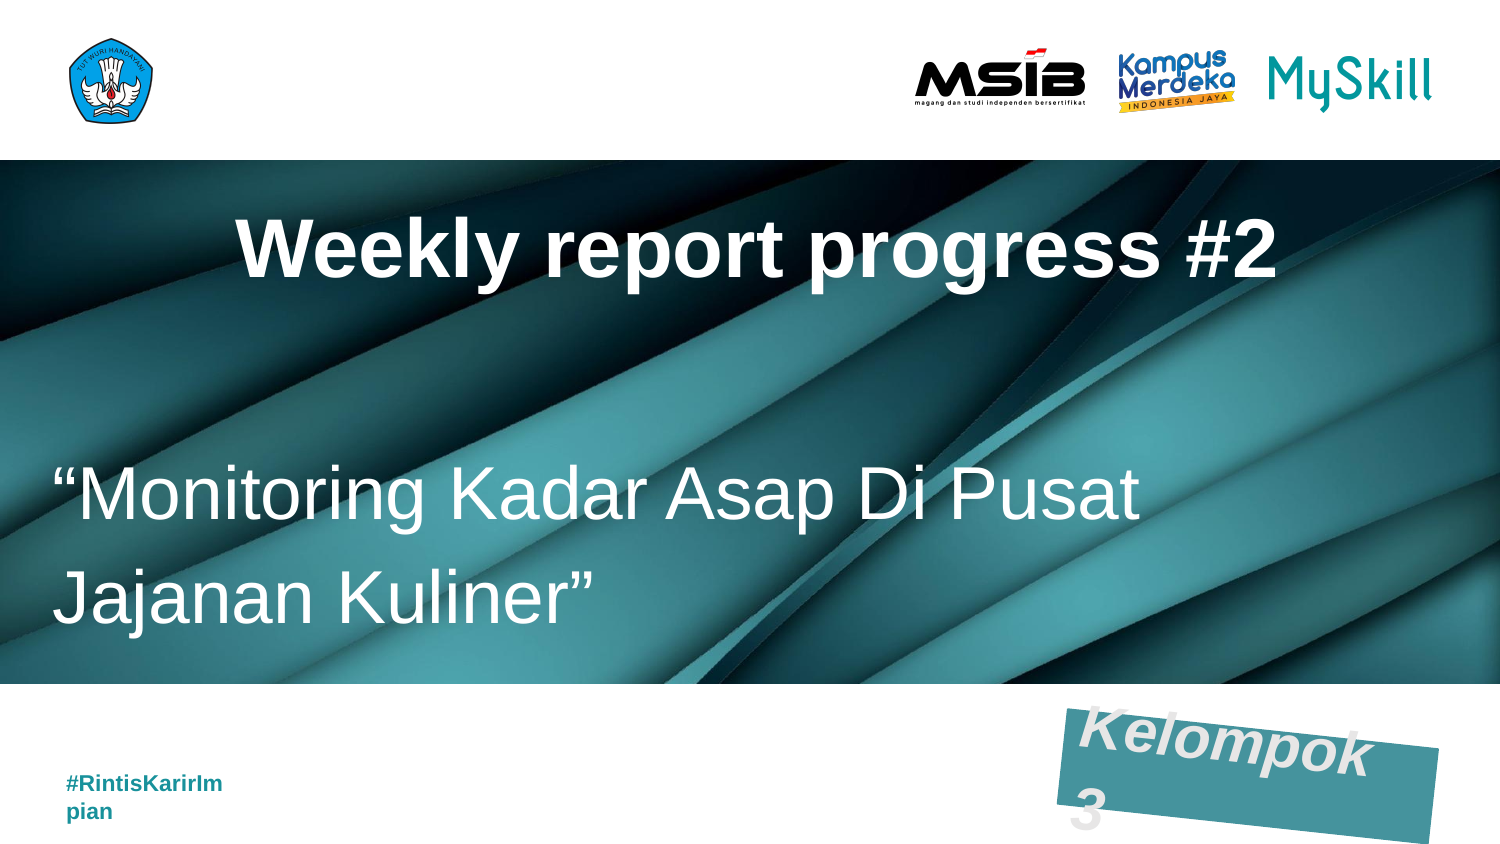

# Weekly report progress #2
“Monitoring Kadar Asap Di Pusat Jajanan Kuliner”
Kelompok 3